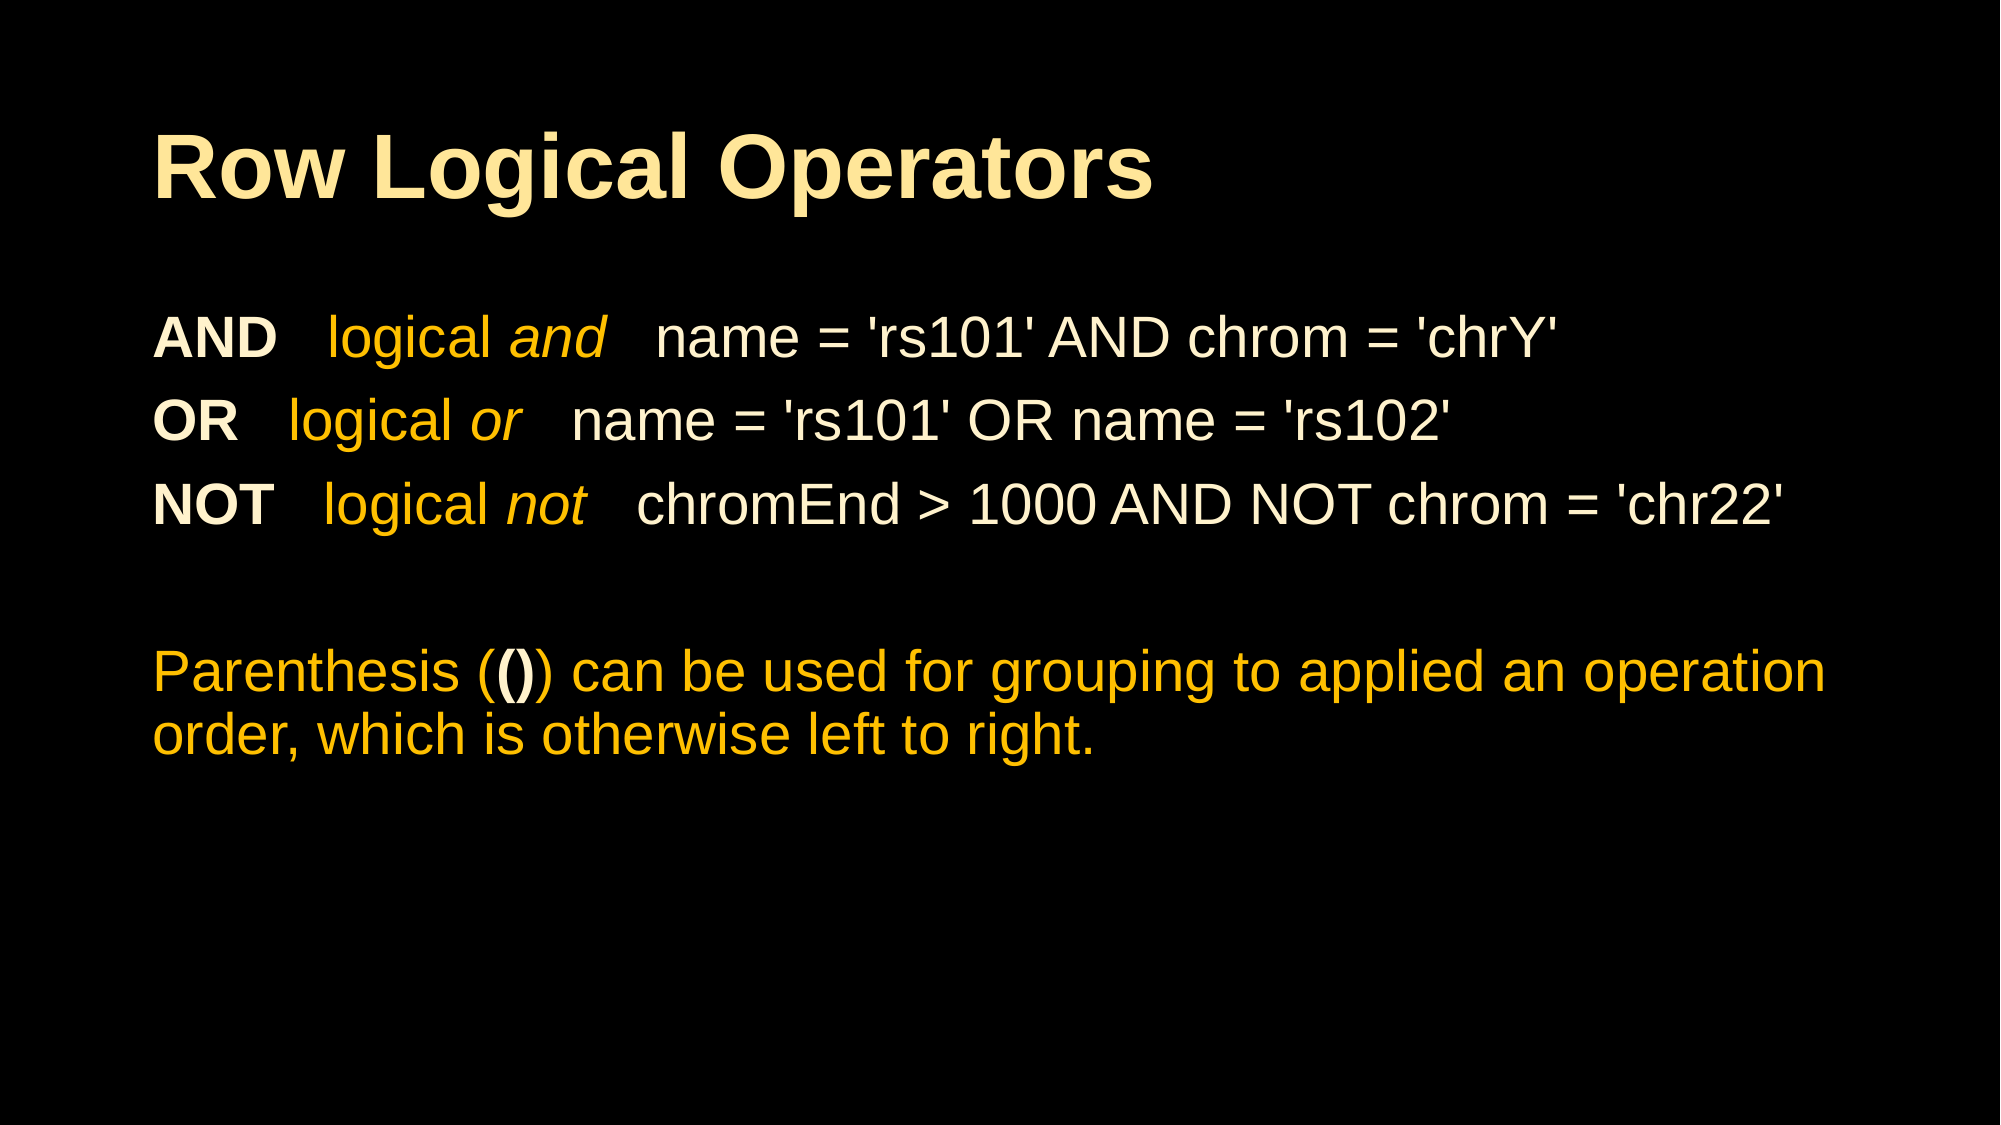

# Row Logical Operators
AND   logical and   name = 'rs101' AND chrom = 'chrY'
OR   logical or   name = 'rs101' OR name = 'rs102'
NOT   logical not   chromEnd > 1000 AND NOT chrom = 'chr22'

Parenthesis (()) can be used for grouping to applied an operation order, which is otherwise left to right.